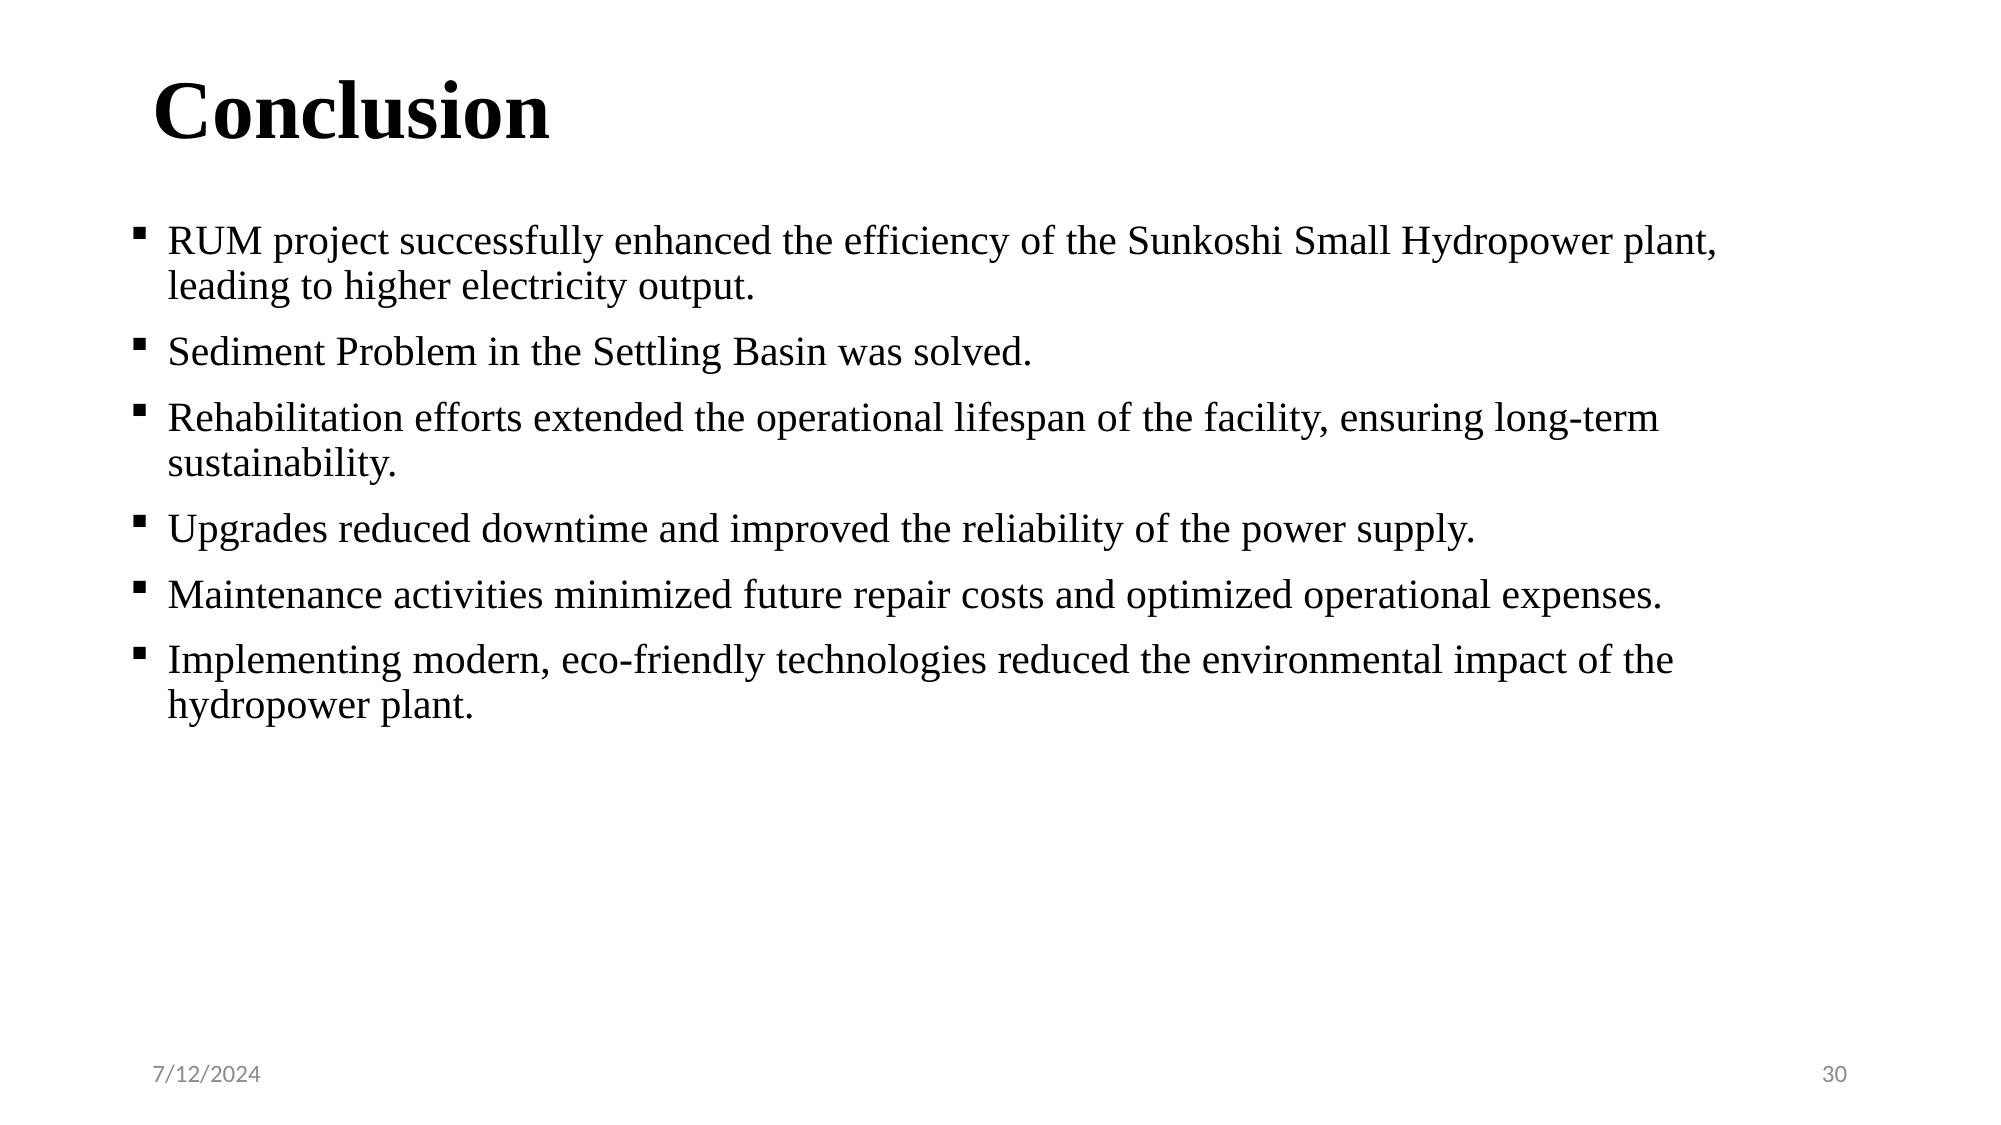

# Conclusion
RUM project successfully enhanced the efficiency of the Sunkoshi Small Hydropower plant, leading to higher electricity output.
Sediment Problem in the Settling Basin was solved.
Rehabilitation efforts extended the operational lifespan of the facility, ensuring long-term sustainability.
Upgrades reduced downtime and improved the reliability of the power supply.
Maintenance activities minimized future repair costs and optimized operational expenses.
Implementing modern, eco-friendly technologies reduced the environmental impact of the hydropower plant.

7/12/2024
30